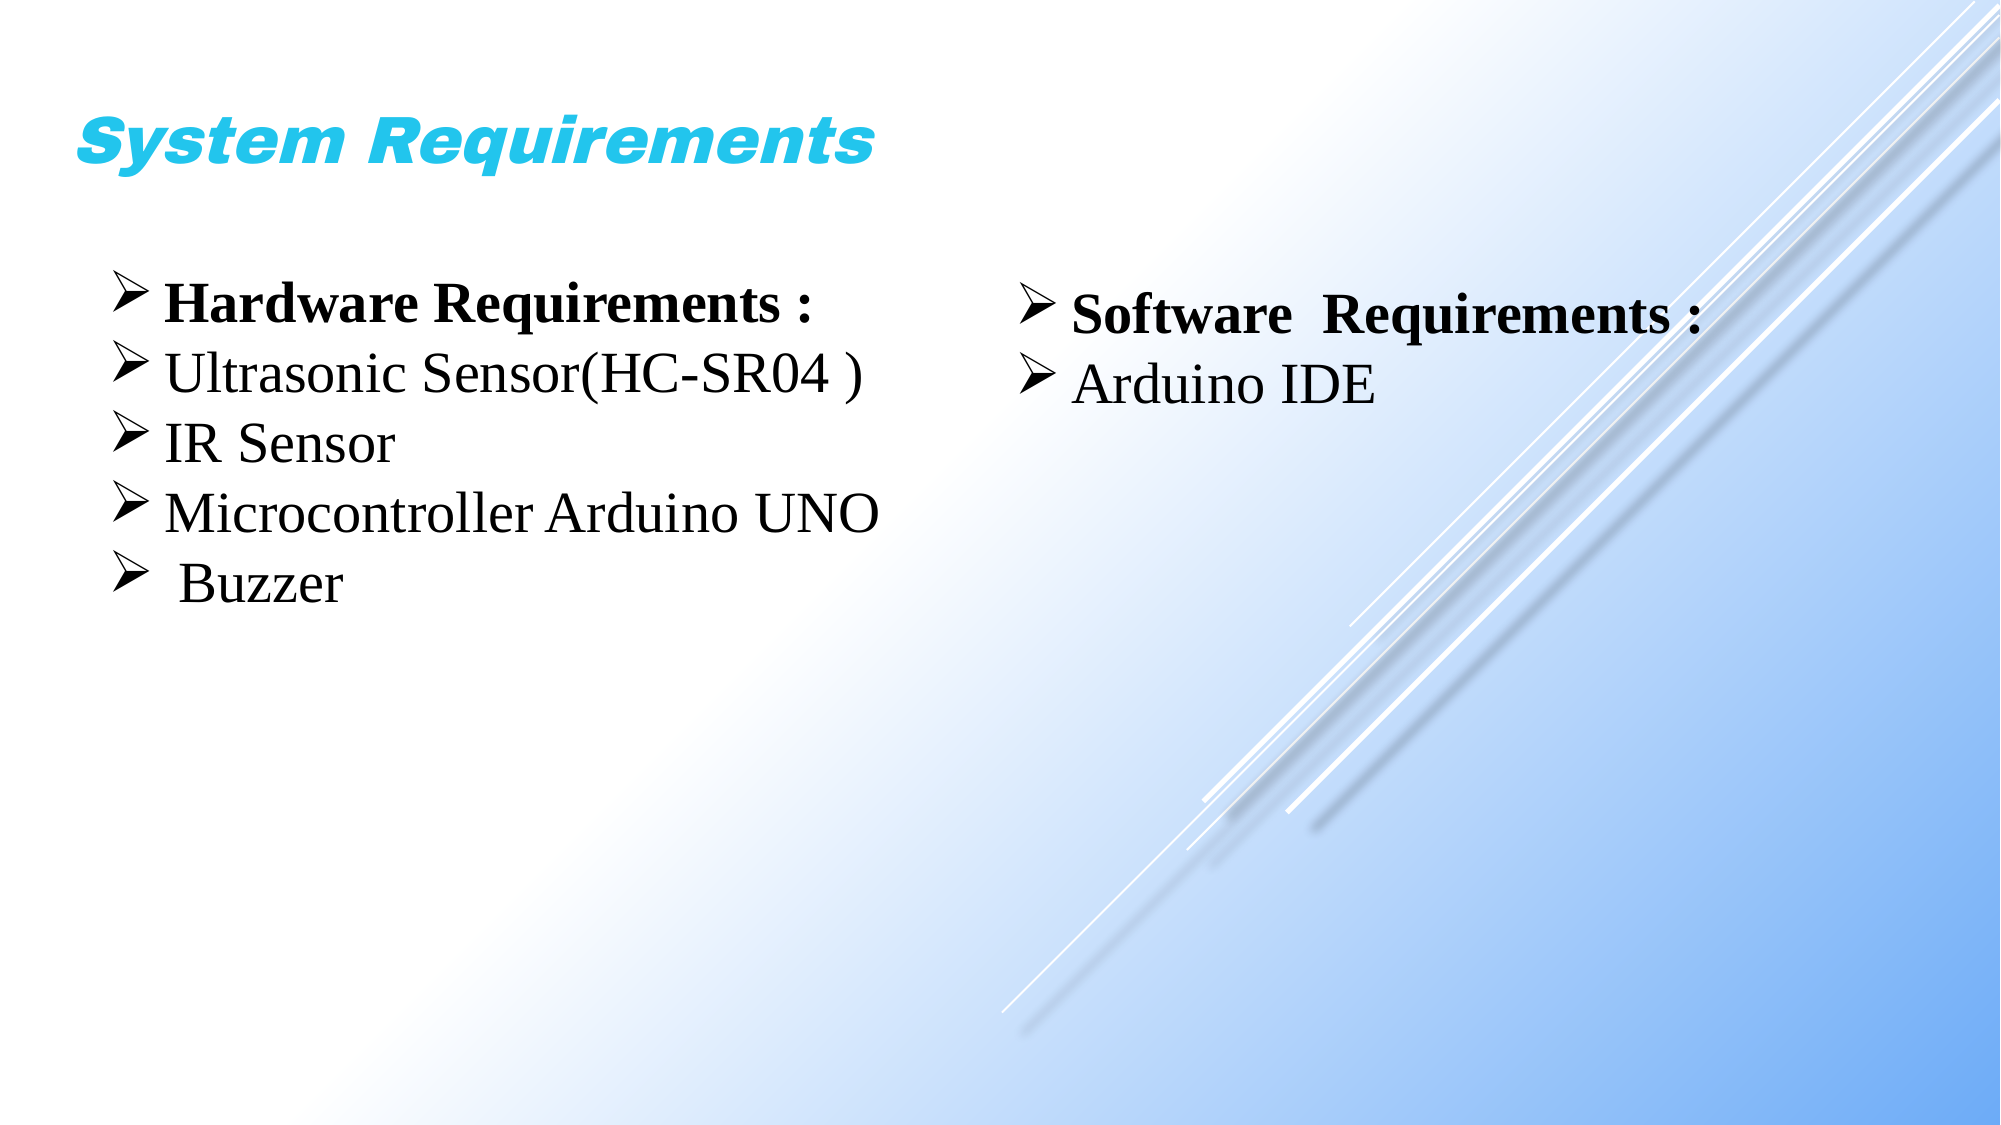

System Requirements
Hardware Requirements :
Ultrasonic Sensor(HC-SR04 )
IR Sensor
Microcontroller Arduino UNO
 Buzzer

Software  Requirements :
Arduino IDE